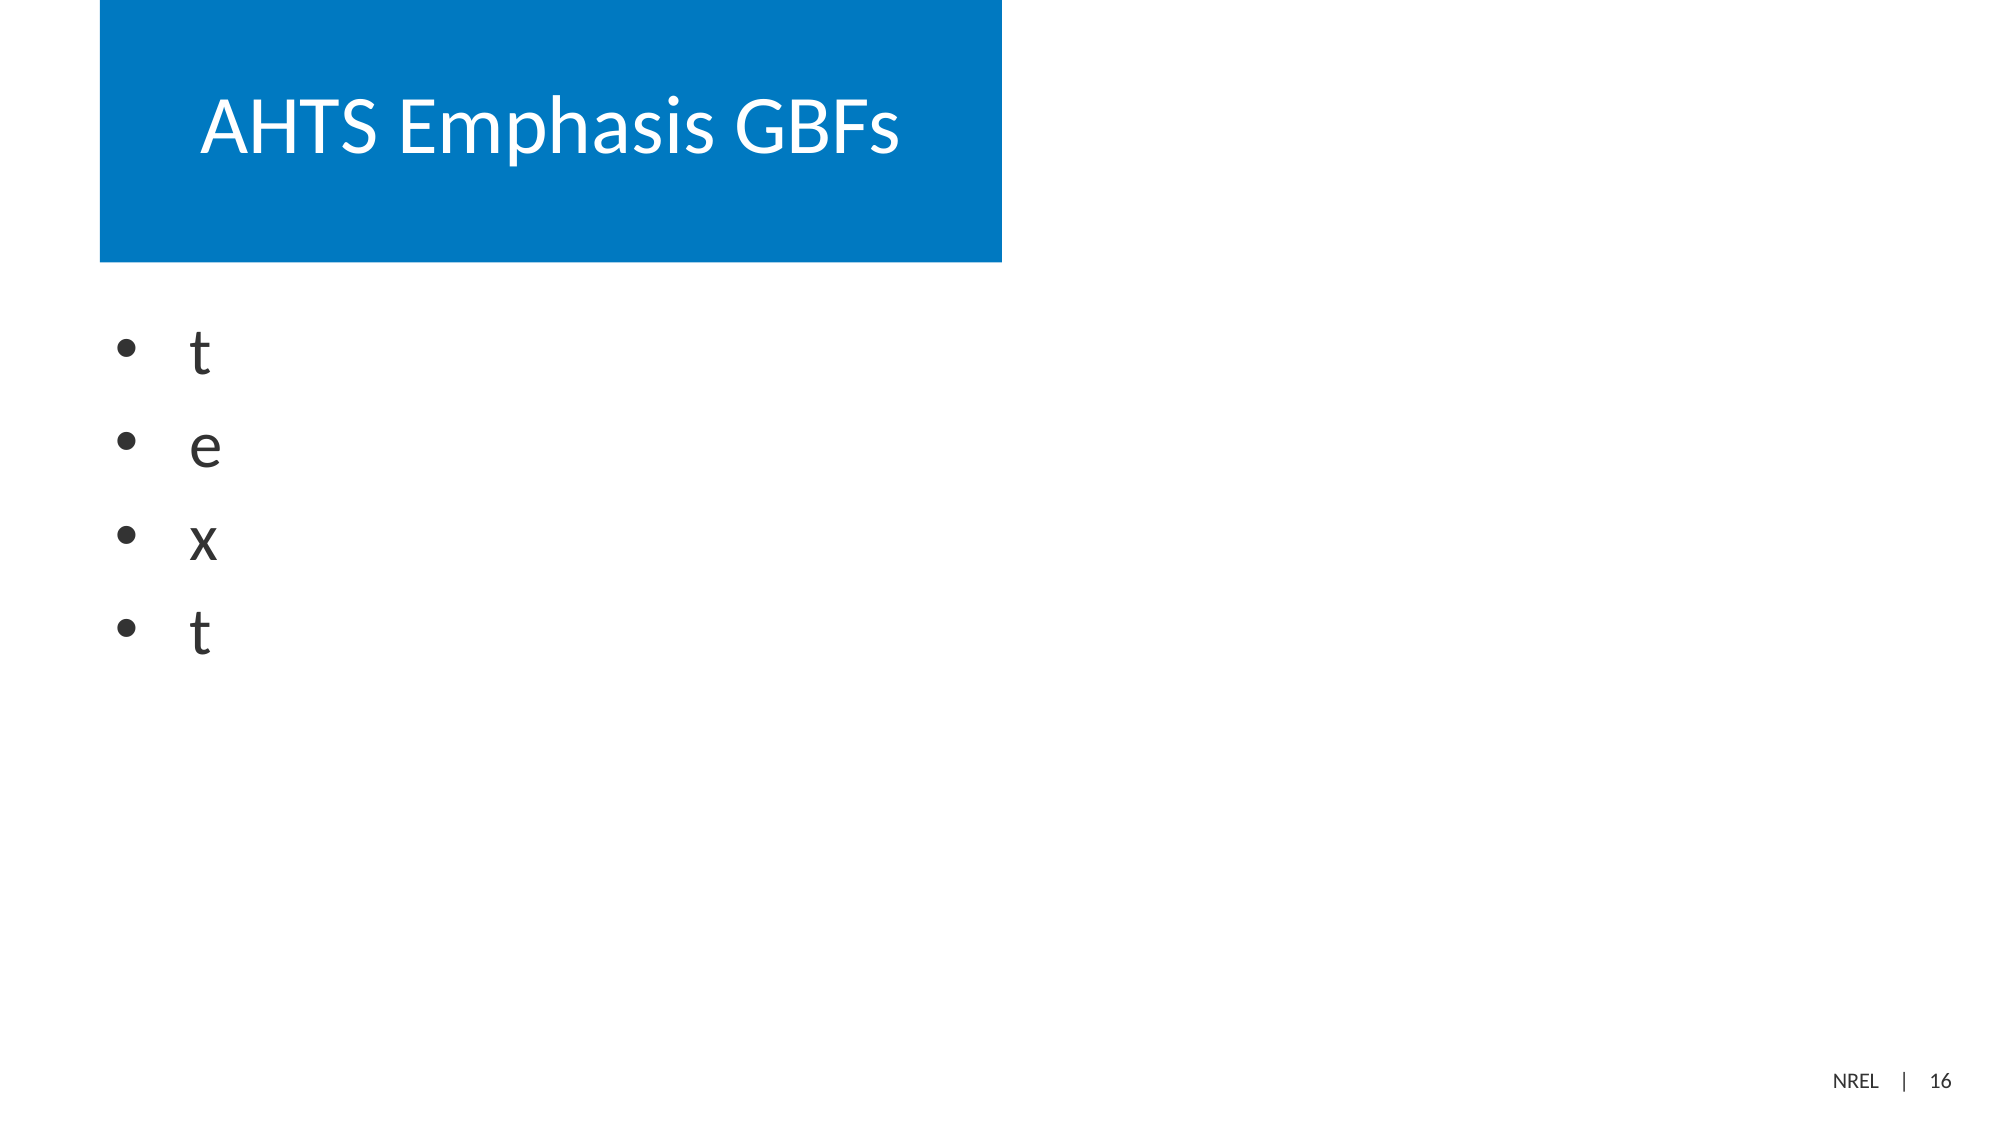

# AHTS Emphasis GBFs
t
e
x
t